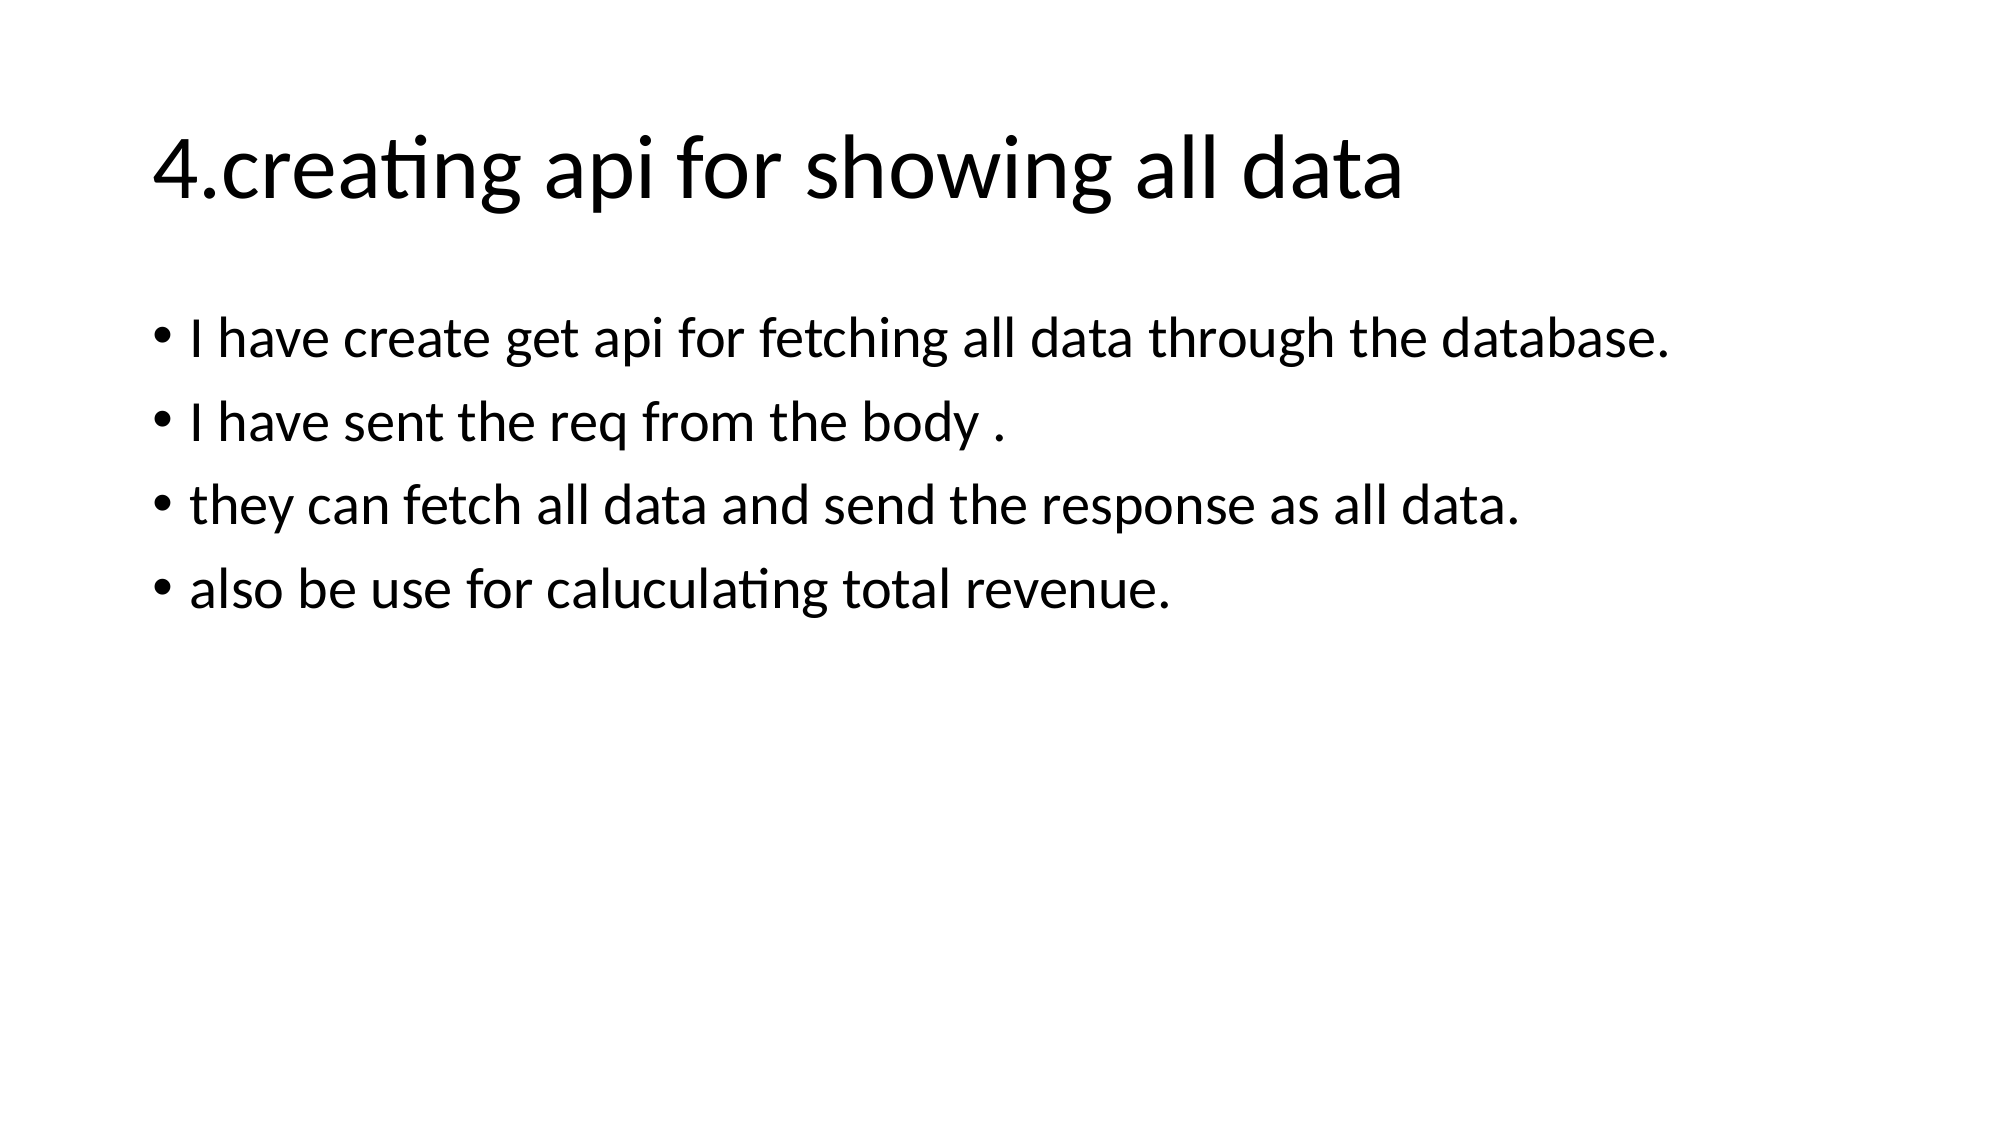

# 4.creating api for showing all data
I have create get api for fetching all data through the database.
I have sent the req from the body .
they can fetch all data and send the response as all data.
also be use for caluculating total revenue.